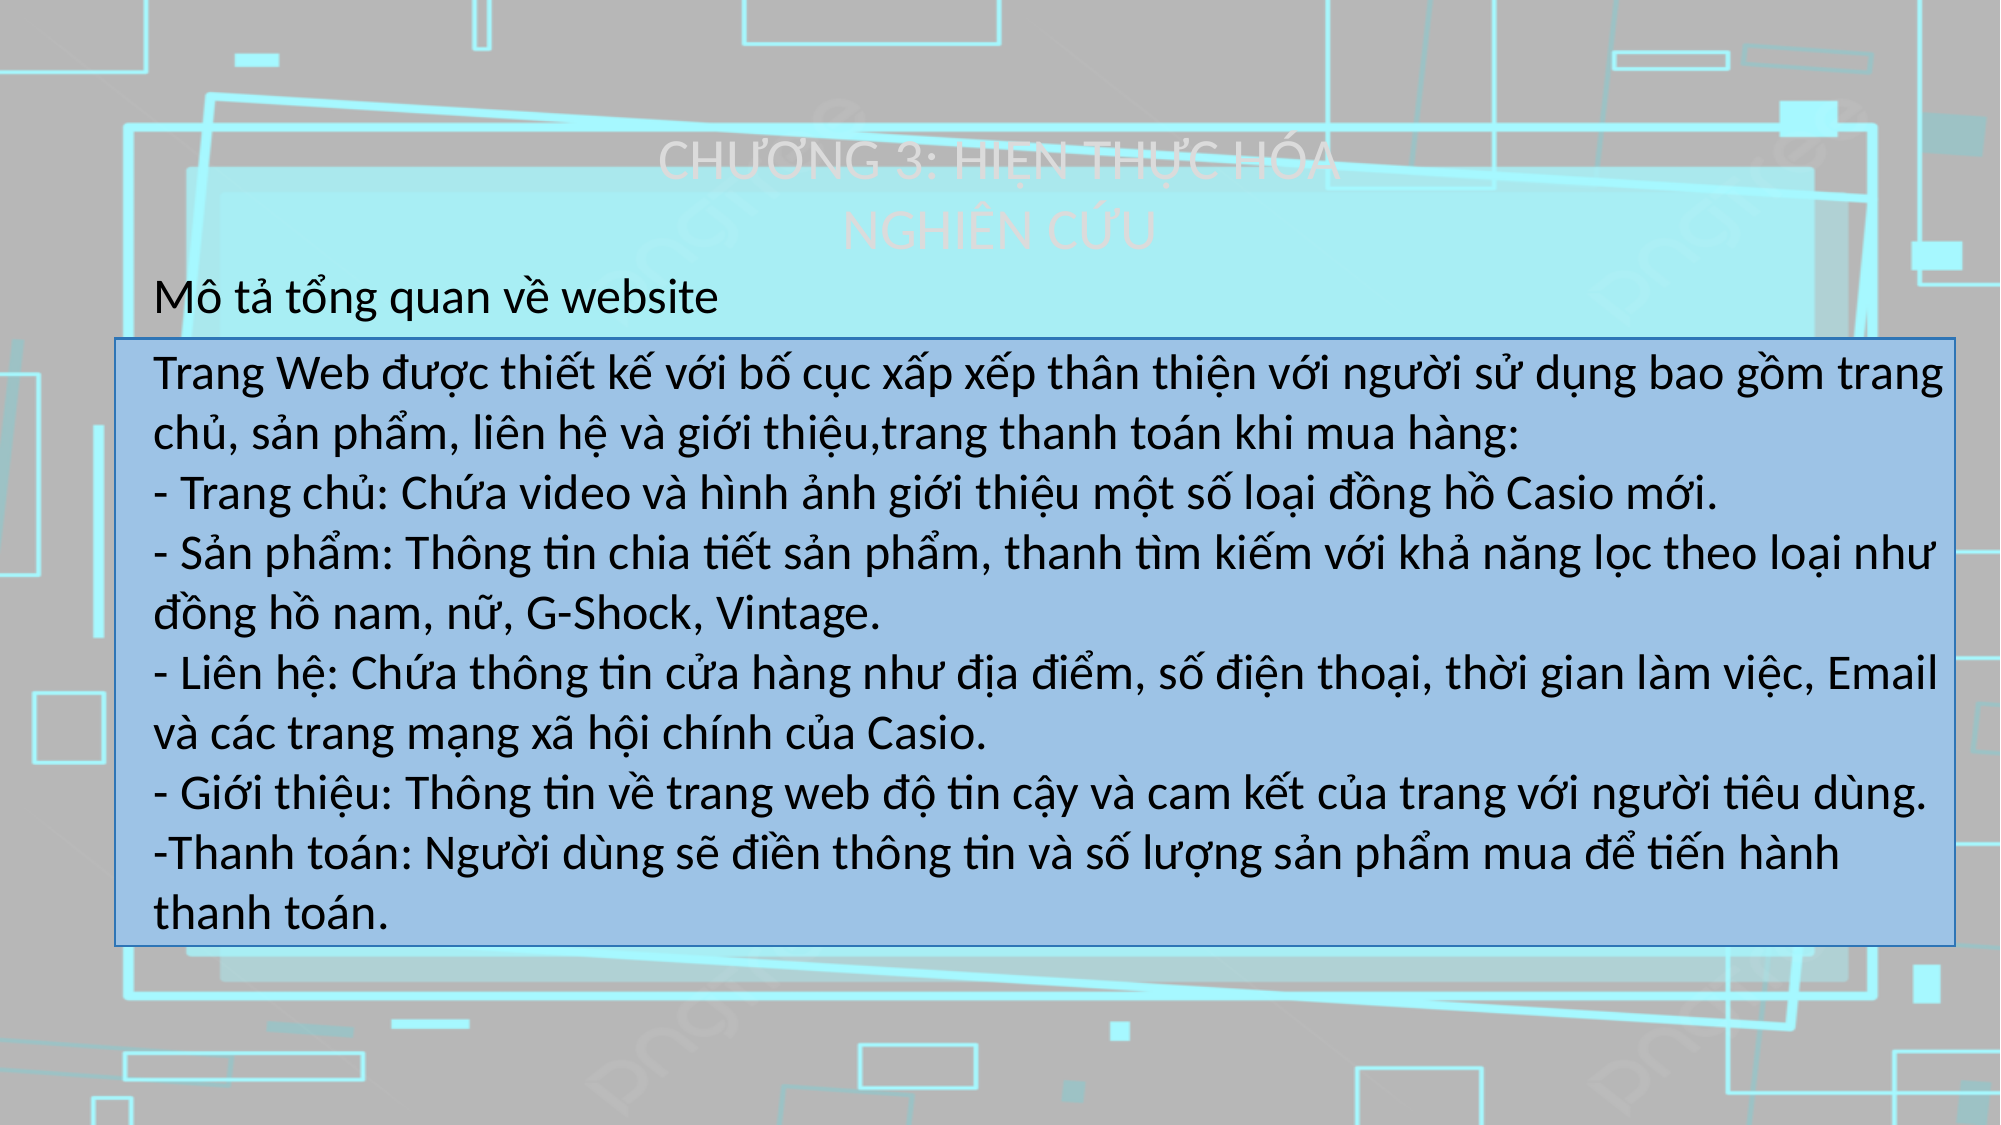

CHƯƠNG 3: HIỆN THỰC HÓA NGHIÊN CỨU
Mô tả tổng quan về website
Trang Web được thiết kế với bố cục xấp xếp thân thiện với người sử dụng bao gồm trang chủ, sản phẩm, liên hệ và giới thiệu,trang thanh toán khi mua hàng:
- Trang chủ: Chứa video và hình ảnh giới thiệu một số loại đồng hồ Casio mới.
- Sản phẩm: Thông tin chia tiết sản phẩm, thanh tìm kiếm với khả năng lọc theo loại như đồng hồ nam, nữ, G-Shock, Vintage.
- Liên hệ: Chứa thông tin cửa hàng như địa điểm, số điện thoại, thời gian làm việc, Email và các trang mạng xã hội chính của Casio.
- Giới thiệu: Thông tin về trang web độ tin cậy và cam kết của trang với người tiêu dùng.
-Thanh toán: Người dùng sẽ điền thông tin và số lượng sản phẩm mua để tiến hành thanh toán.